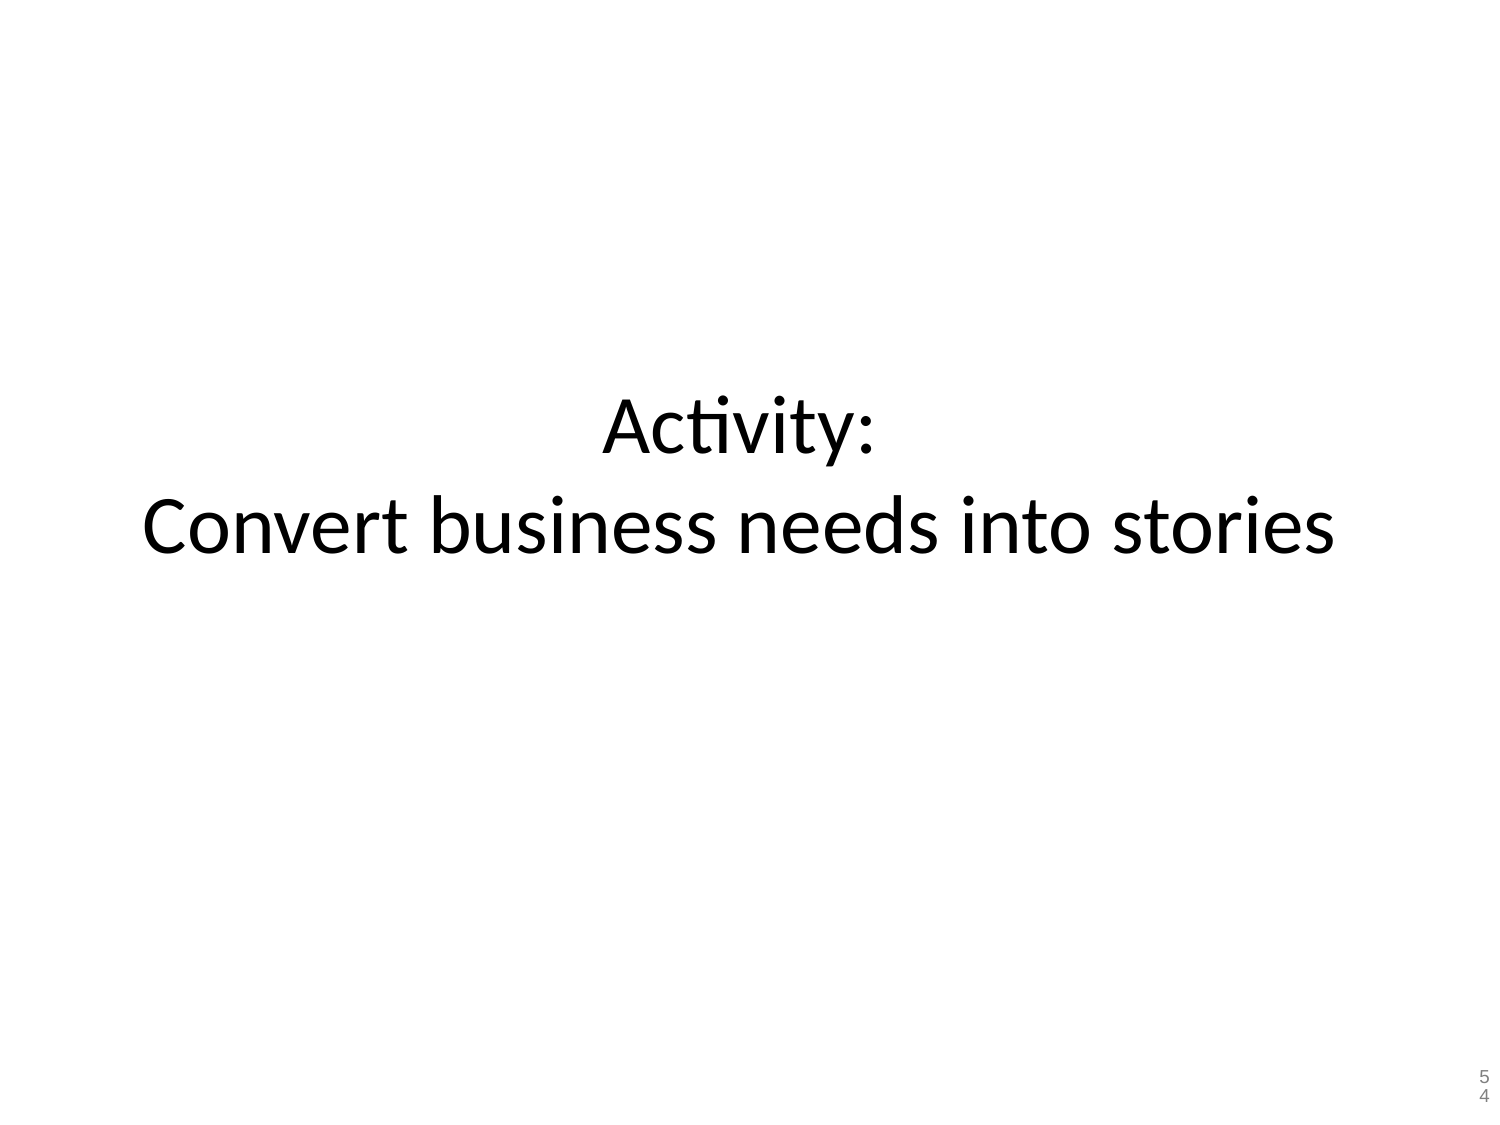

# Activity: Convert business needs into stories
54